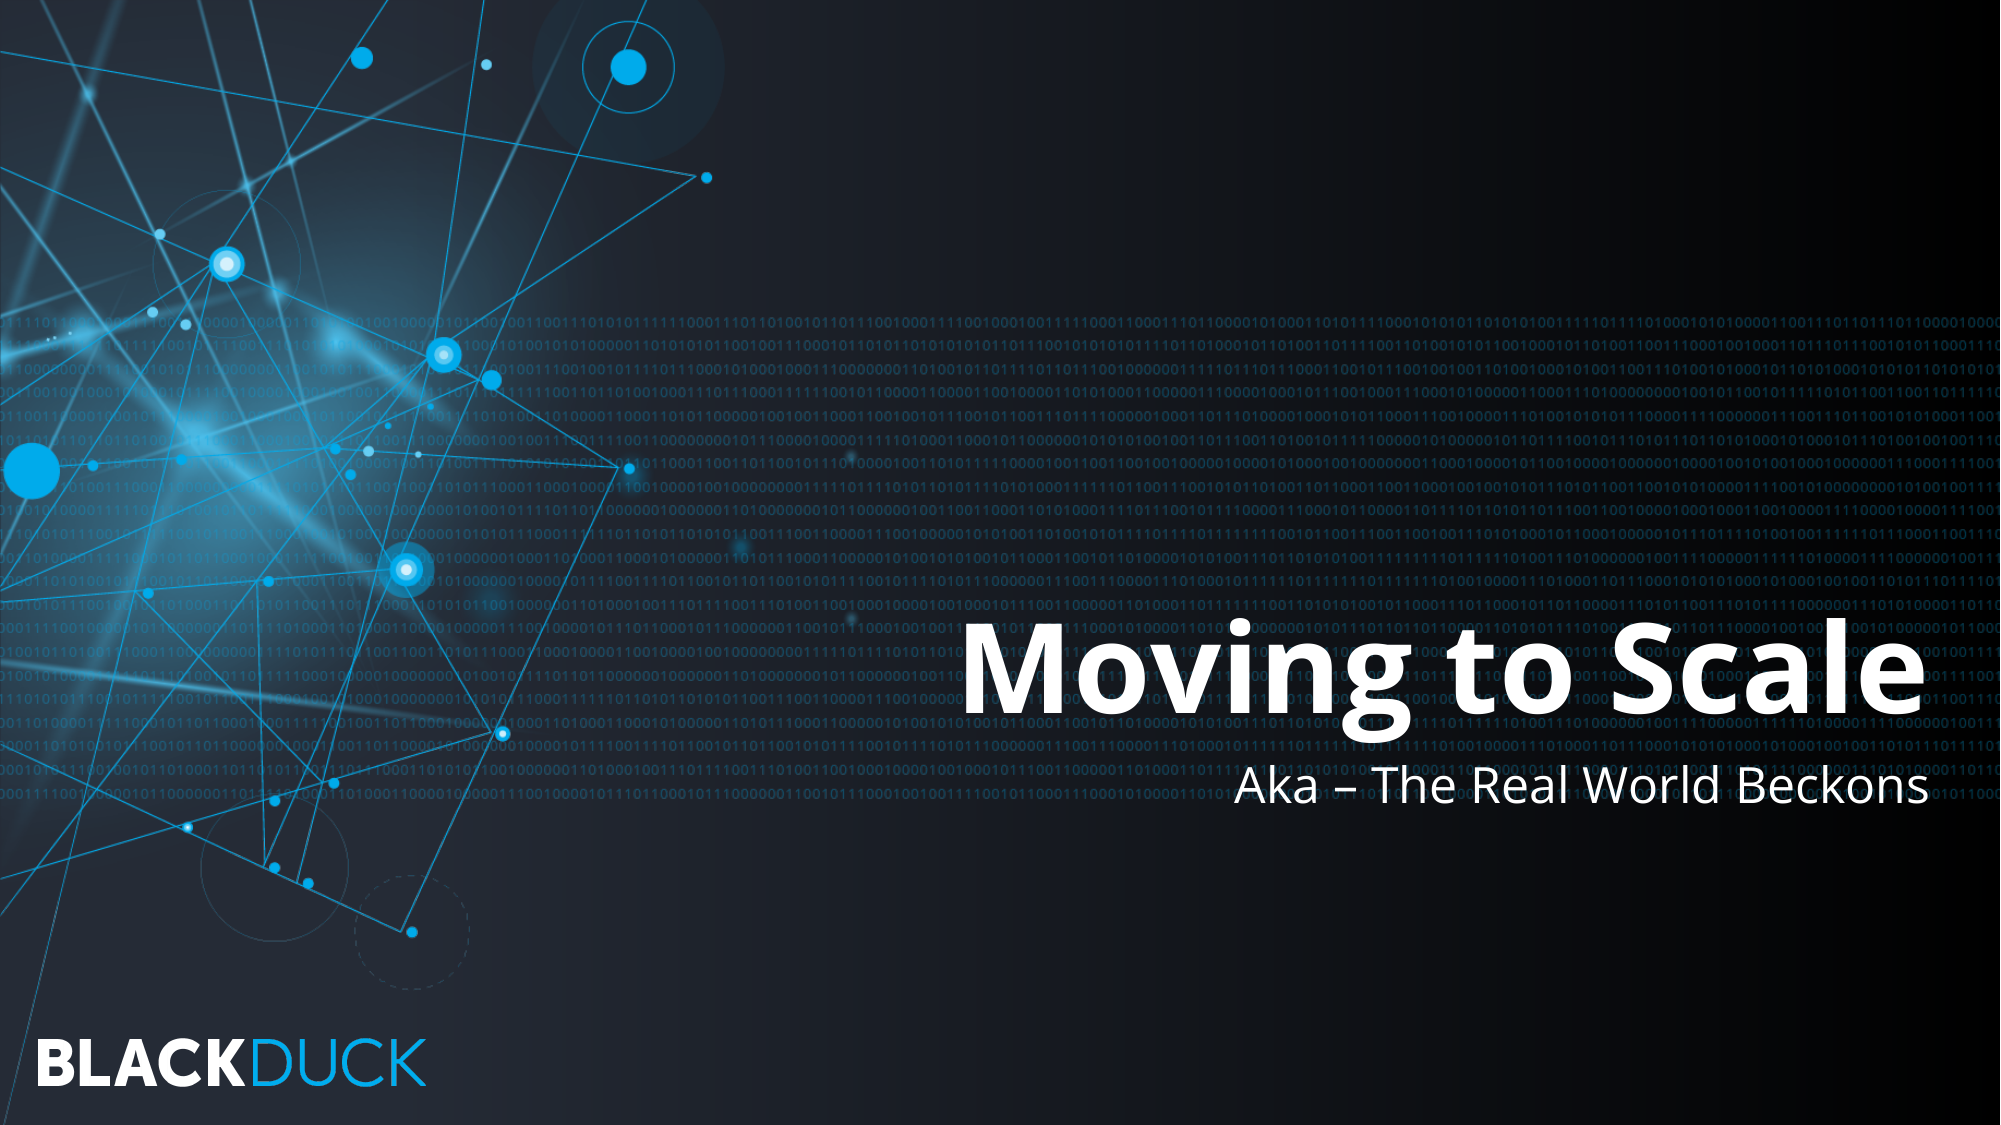

# Moving to Scale
Aka – The Real World Beckons